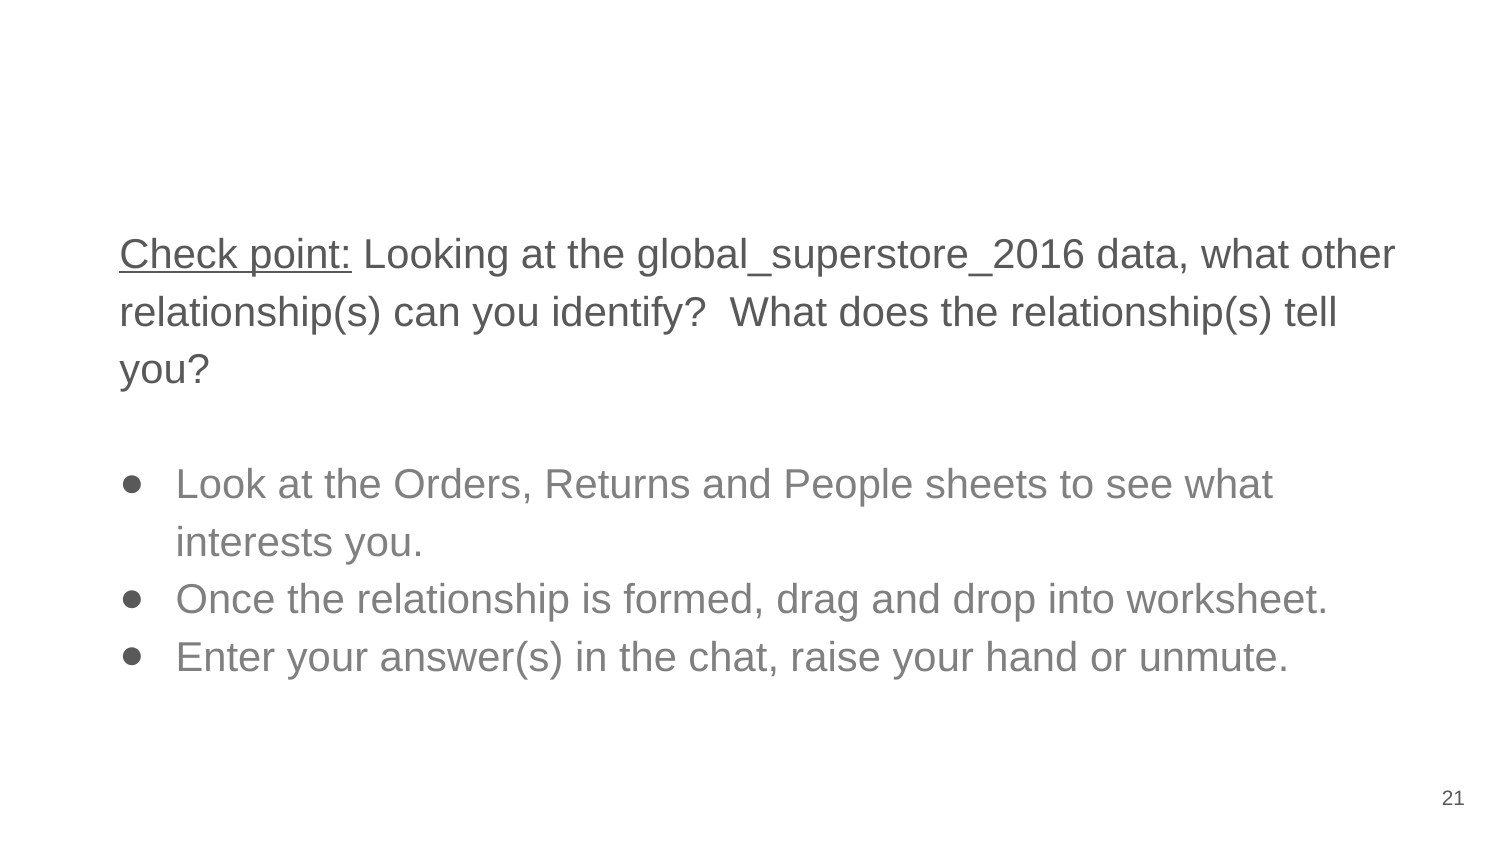

#
Check point: Looking at the global_superstore_2016 data, what other relationship(s) can you identify?  What does the relationship(s) tell you?

Look at the Orders, Returns and People sheets to see what interests you.
Once the relationship is formed, drag and drop into worksheet.
Enter your answer(s) in the chat, raise your hand or unmute.

21